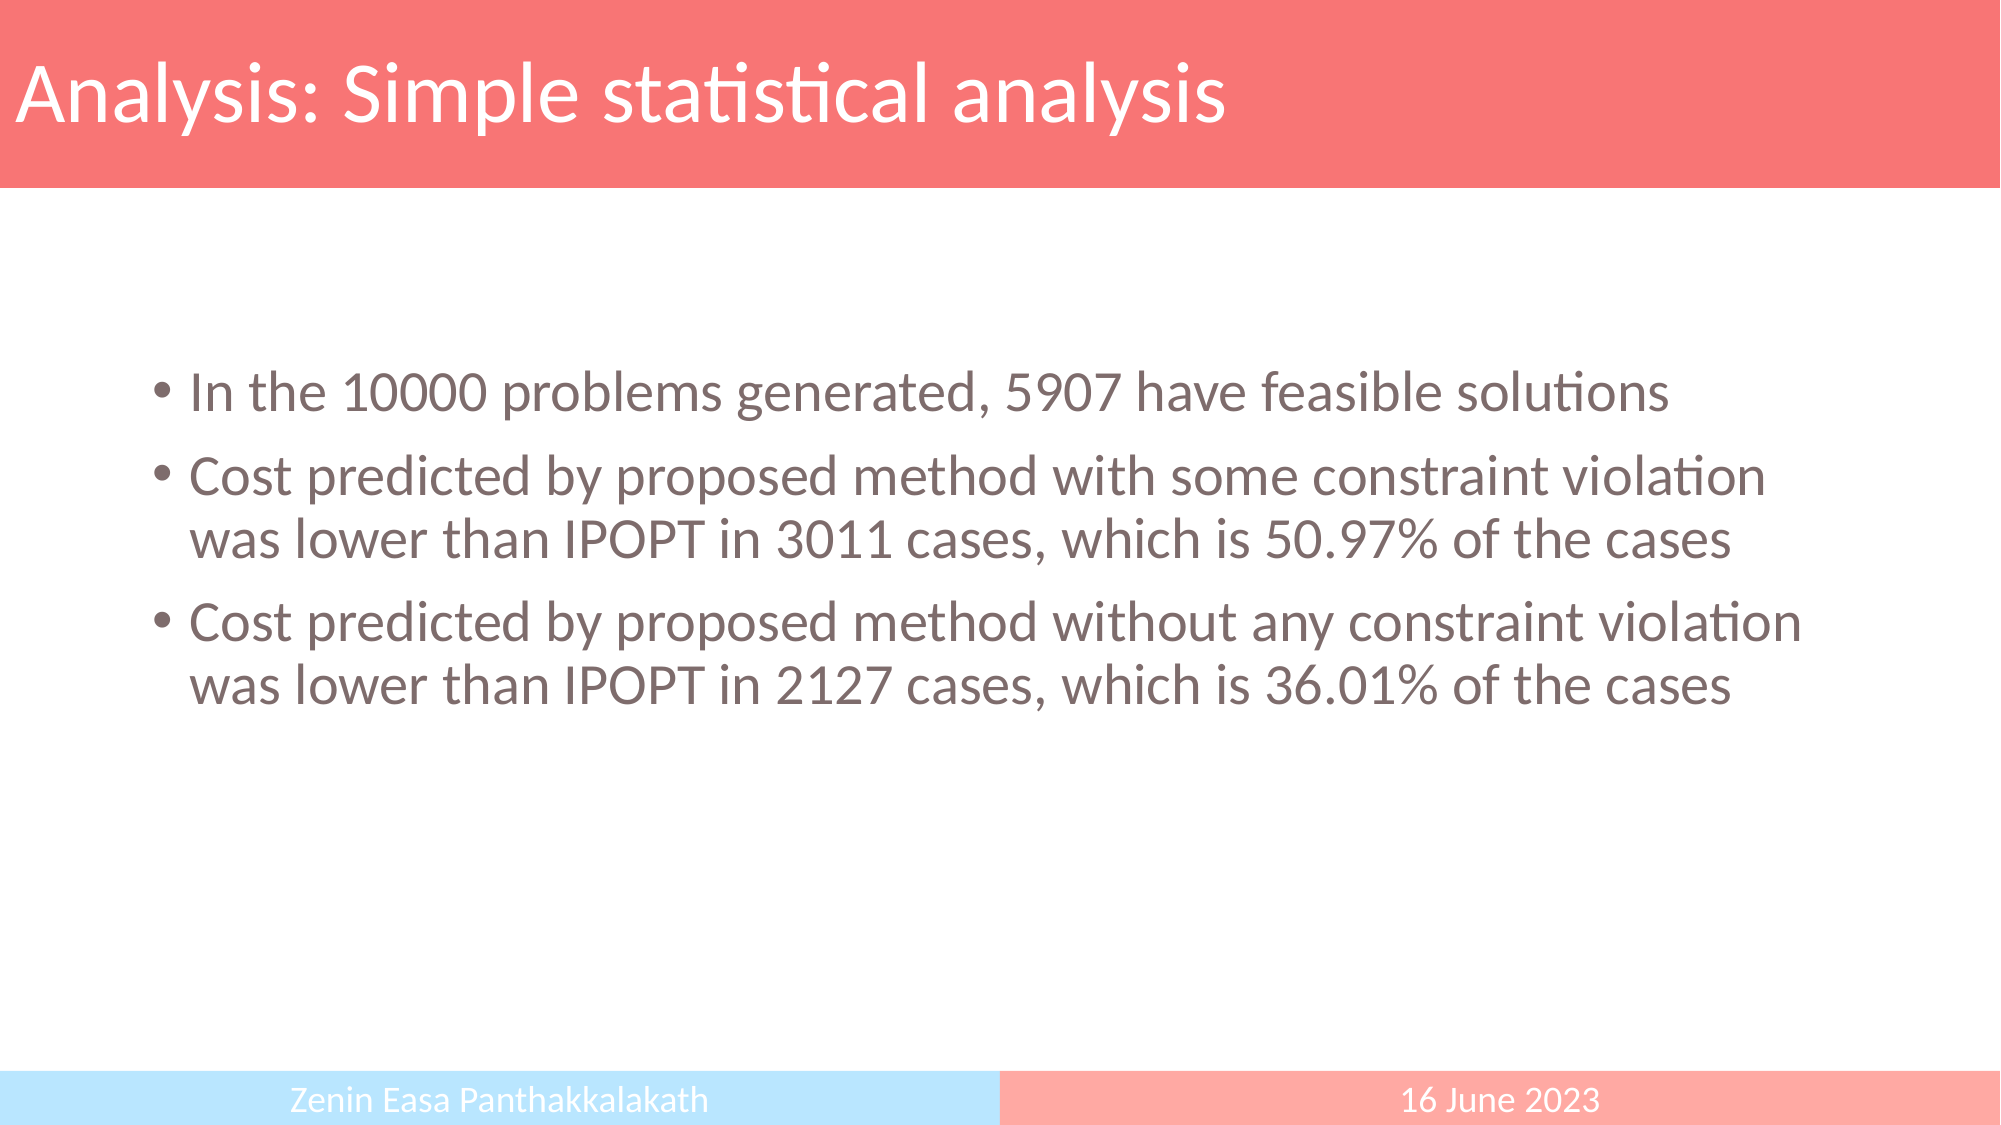

Analysis: Simple statistical analysis
In the 10000 problems generated, 5907 have feasible solutions
Cost predicted by proposed method with some constraint violation was lower than IPOPT in 3011 cases, which is 50.97% of the cases
Cost predicted by proposed method without any constraint violation was lower than IPOPT in 2127 cases, which is 36.01% of the cases
Zenin Easa Panthakkalakath
16 June 2023
40